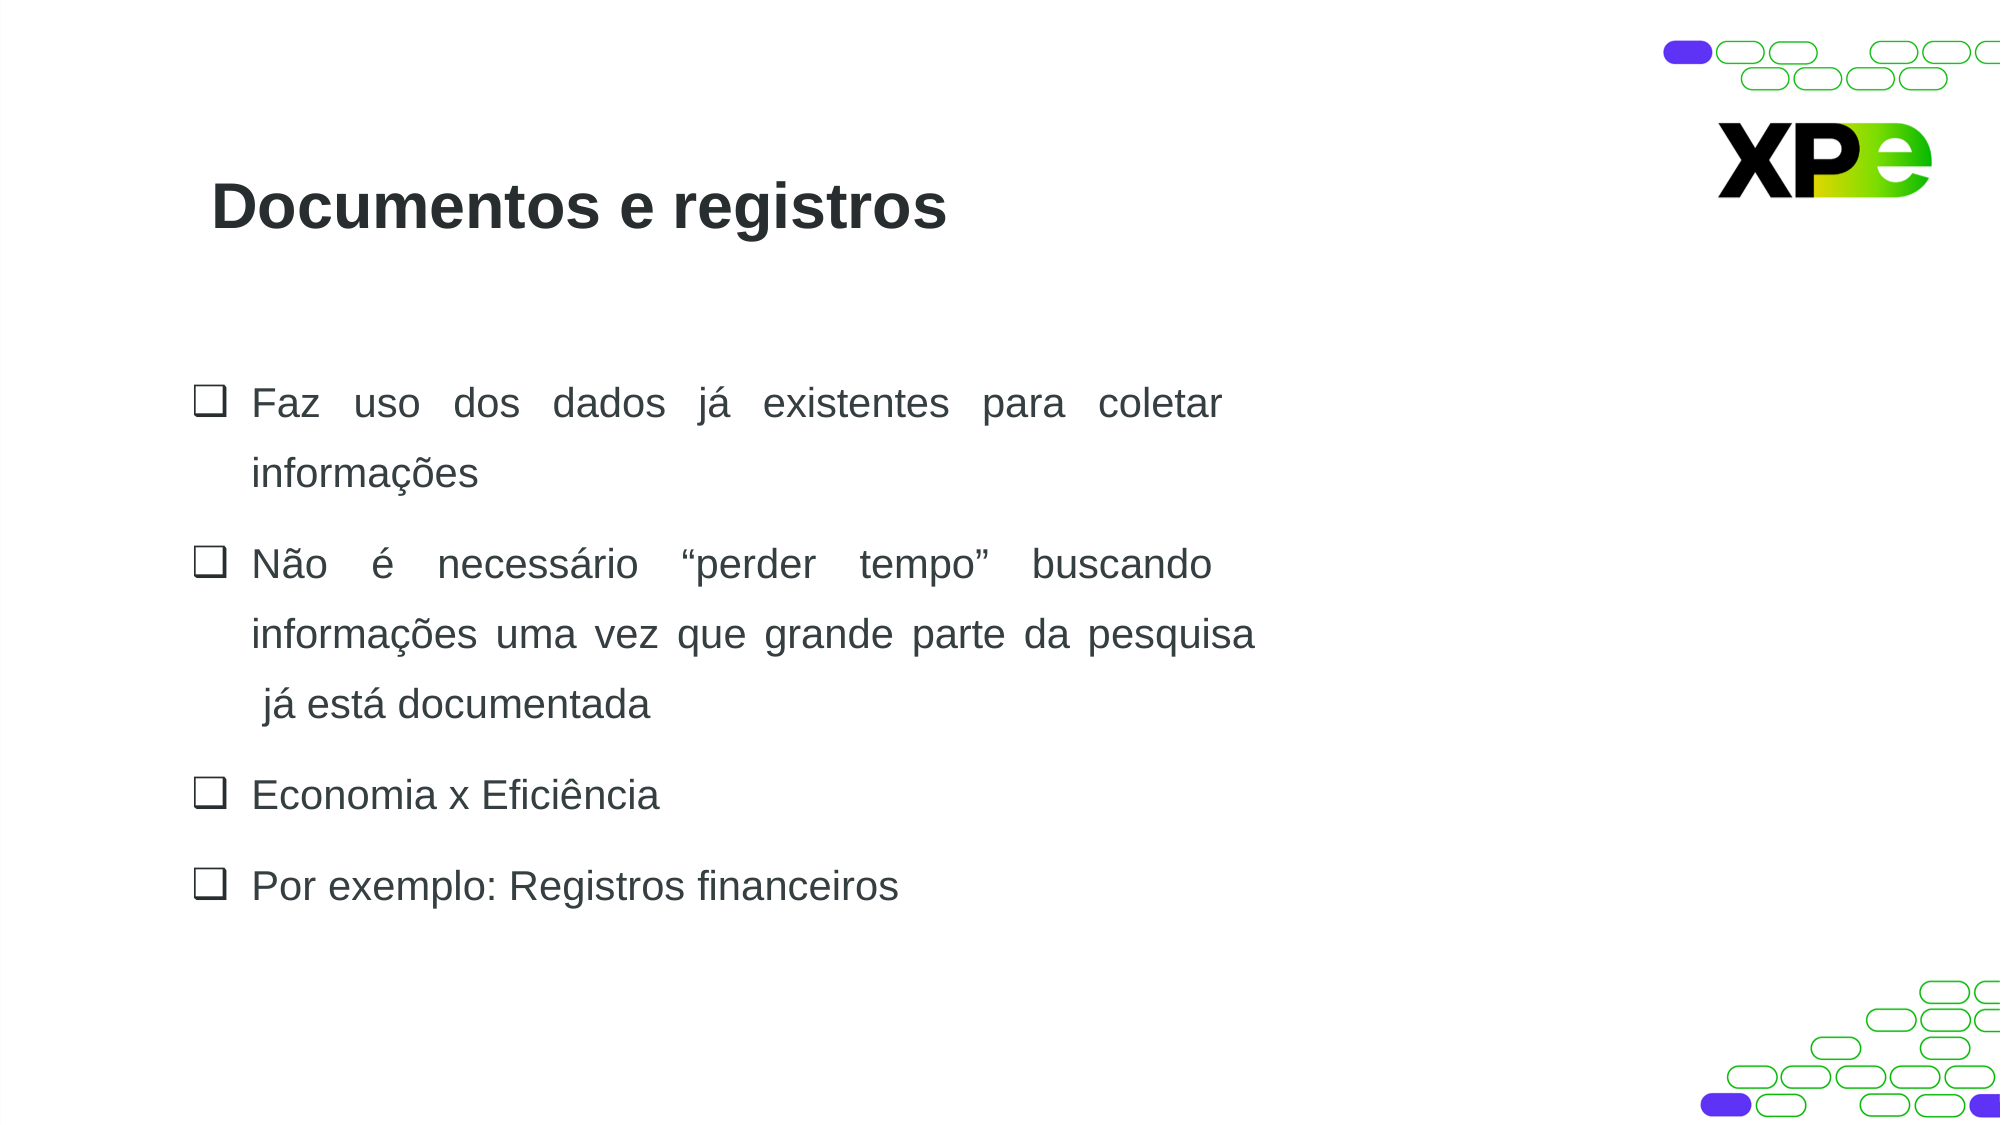

# Documentos e registros
Faz uso dos dados já existentes para coletar  informações
Não é necessário “perder tempo” buscando  informações uma vez que grande parte da pesquisa  já está documentada
Economia x Eficiência
Por exemplo: Registros financeiros